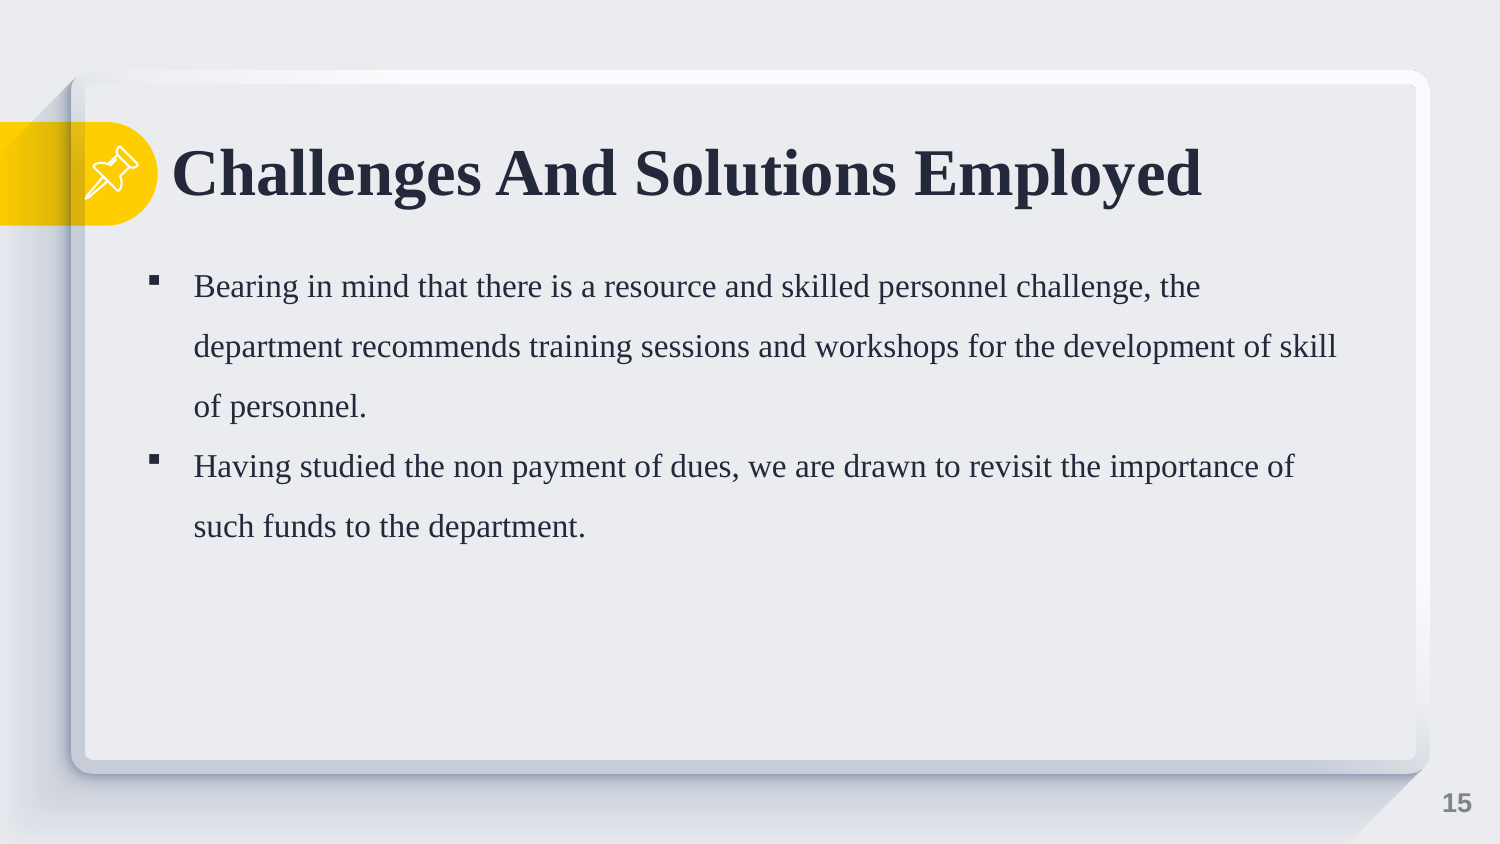

# Challenges And Solutions Employed

Bearing in mind that there is a resource and skilled personnel challenge, the department recommends training sessions and workshops for the development of skill of personnel.
Having studied the non payment of dues, we are drawn to revisit the importance of such funds to the department.

15